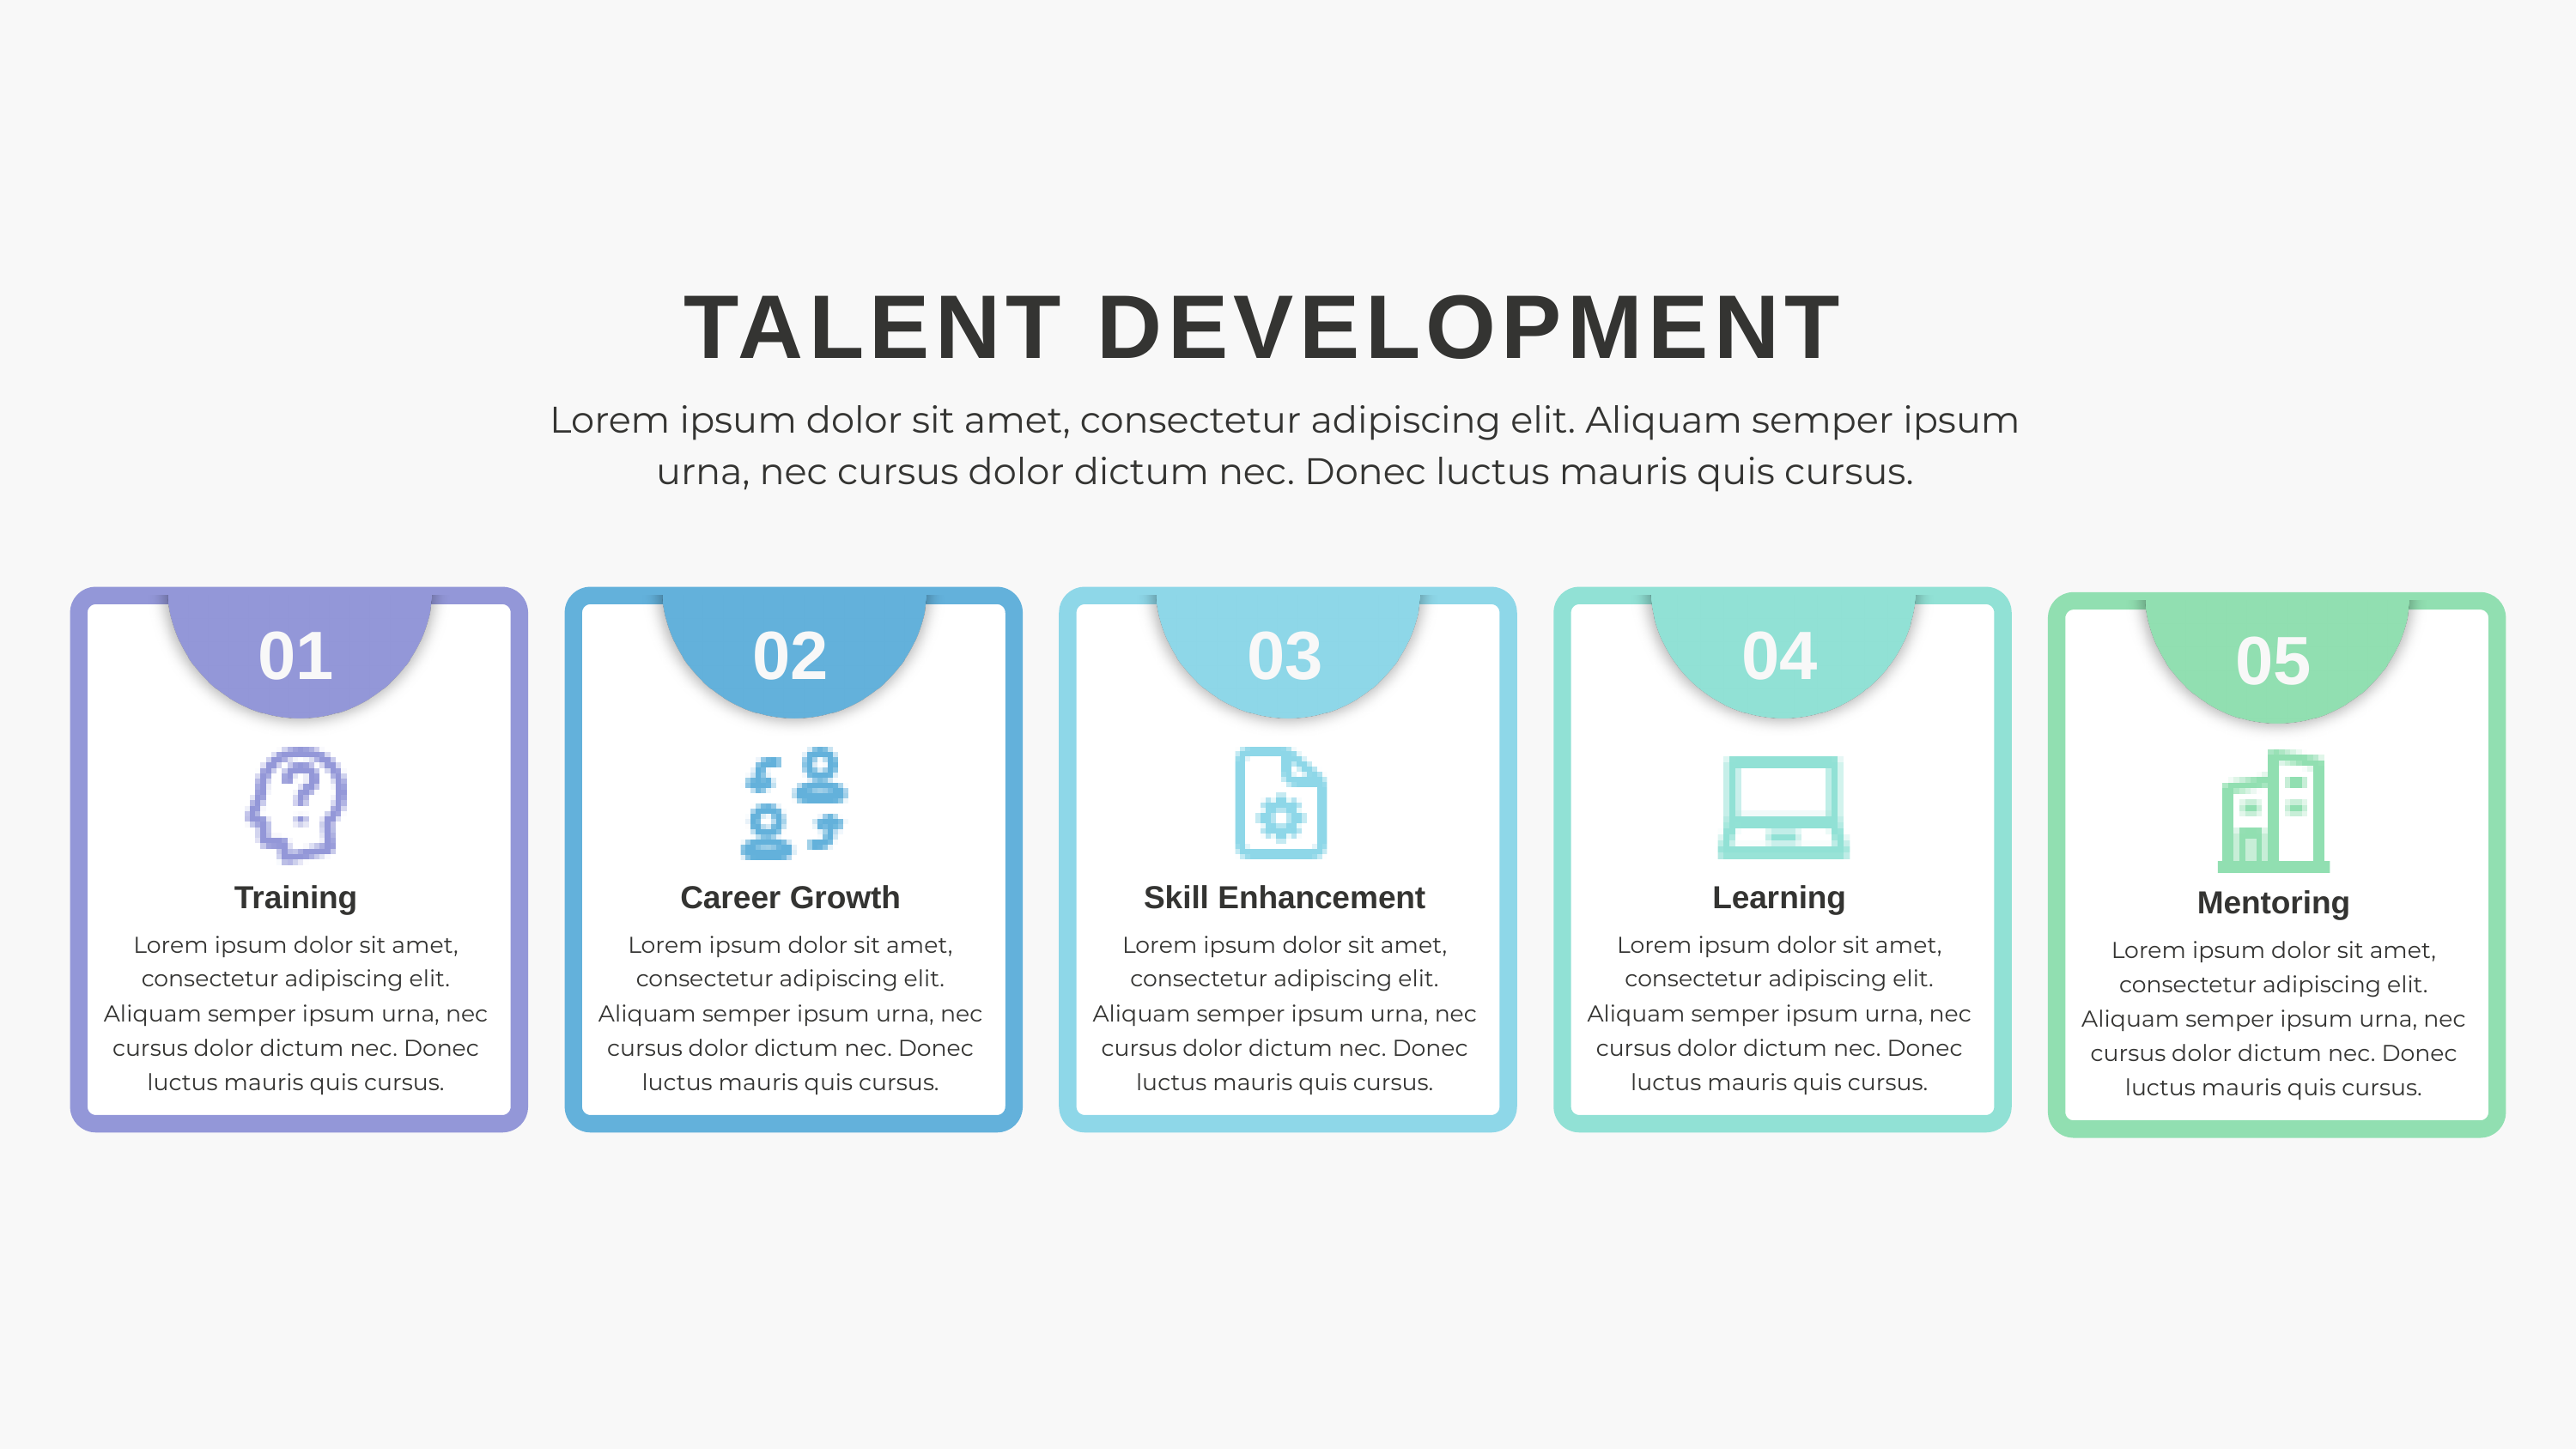

TALENT DEVELOPMENT
Lorem ipsum dolor sit amet, consectetur adipiscing elit. Aliquam semper ipsum urna, nec cursus dolor dictum nec. Donec luctus mauris quis cursus.

01
02
03
04
05

Training
Career Growth
Skill Enhancement
Learning
Mentoring
Lorem ipsum dolor sit amet, consectetur adipiscing elit. Aliquam semper ipsum urna, nec cursus dolor dictum nec. Donec luctus mauris quis cursus.
Lorem ipsum dolor sit amet, consectetur adipiscing elit. Aliquam semper ipsum urna, nec cursus dolor dictum nec. Donec luctus mauris quis cursus.
Lorem ipsum dolor sit amet, consectetur adipiscing elit. Aliquam semper ipsum urna, nec cursus dolor dictum nec. Donec luctus mauris quis cursus.
Lorem ipsum dolor sit amet, consectetur adipiscing elit. Aliquam semper ipsum urna, nec cursus dolor dictum nec. Donec luctus mauris quis cursus.
Lorem ipsum dolor sit amet, consectetur adipiscing elit. Aliquam semper ipsum urna, nec cursus dolor dictum nec. Donec luctus mauris quis cursus.